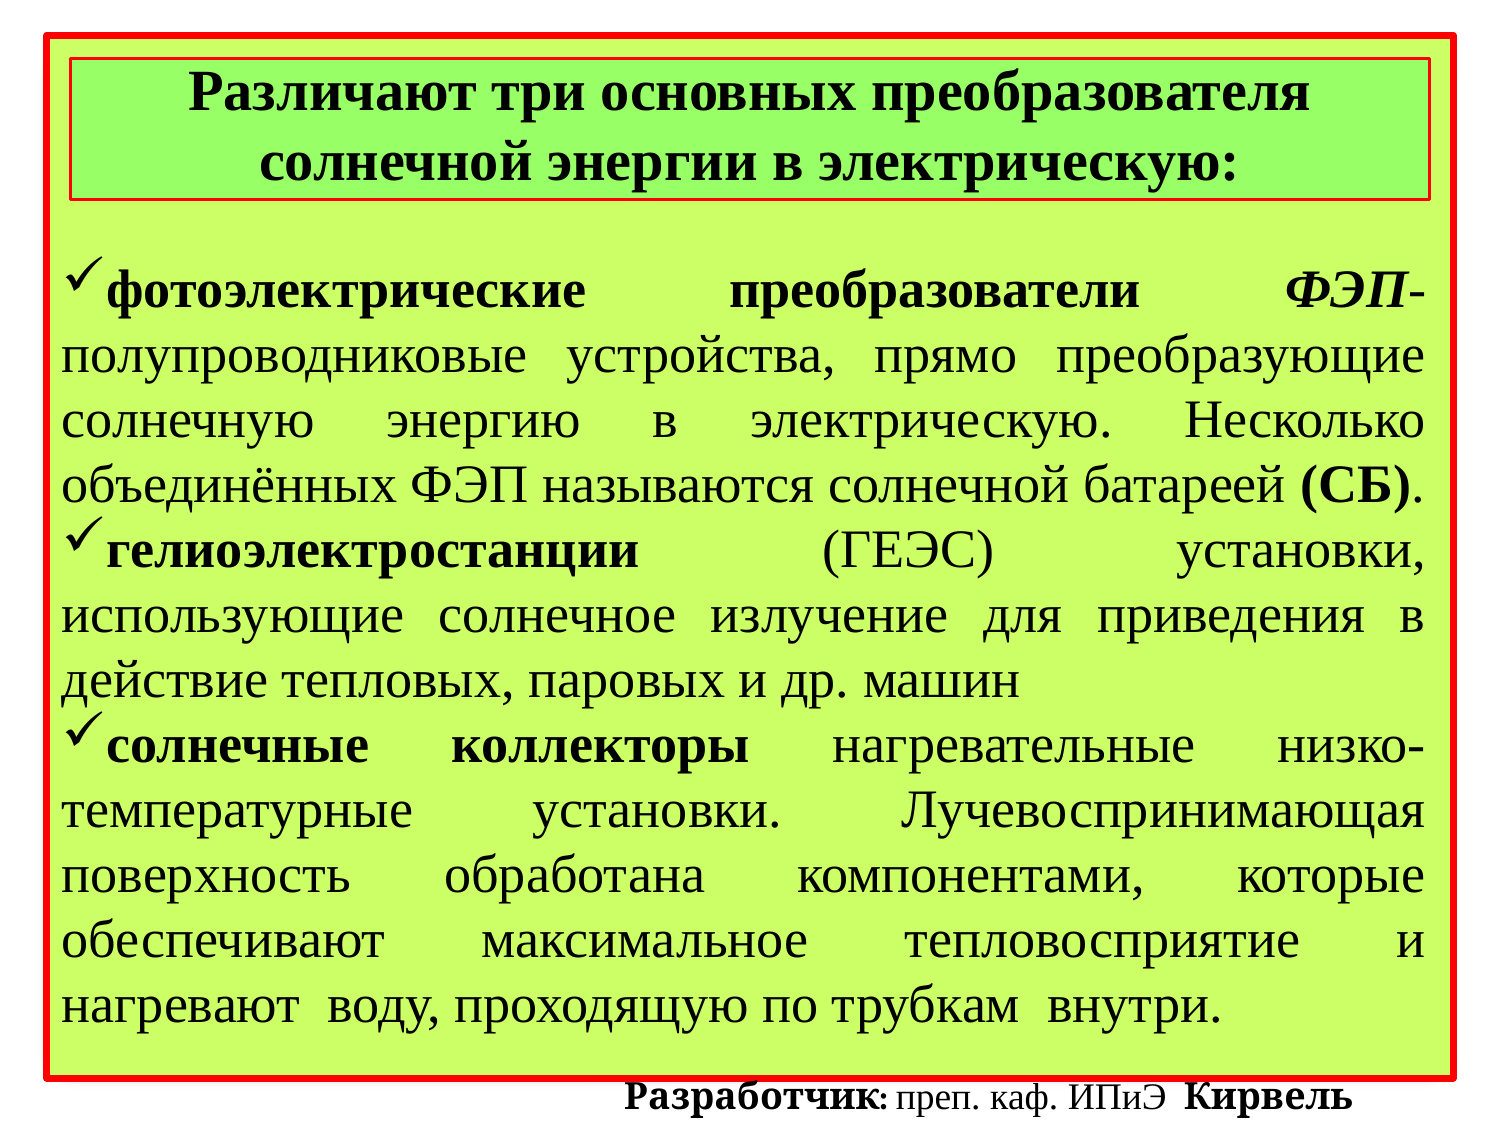

Различают три основных преобразователя солнечной энергии в электрическую:
фотоэлектрические преобразователи ФЭП-полупроводниковые устройства, прямо преобразующие солнечную энергию в электрическую. Несколько объединённых ФЭП называются солнечной батареей (СБ).
гелиоэлектростанции (ГЕЭС) установки, использующие солнечное излучение для приведения в действие тепловых, паровых и др. машин
солнечные коллекторы нагревательные низко-температурные установки. Лучевоспринимающая поверхность обработана компонентами, которые обеспечивают максимальное тепловосприятие и нагревают  воду, проходящую по трубкам  внутри.

Разработчик: преп. каф. ИПиЭ  Кирвель П.И.